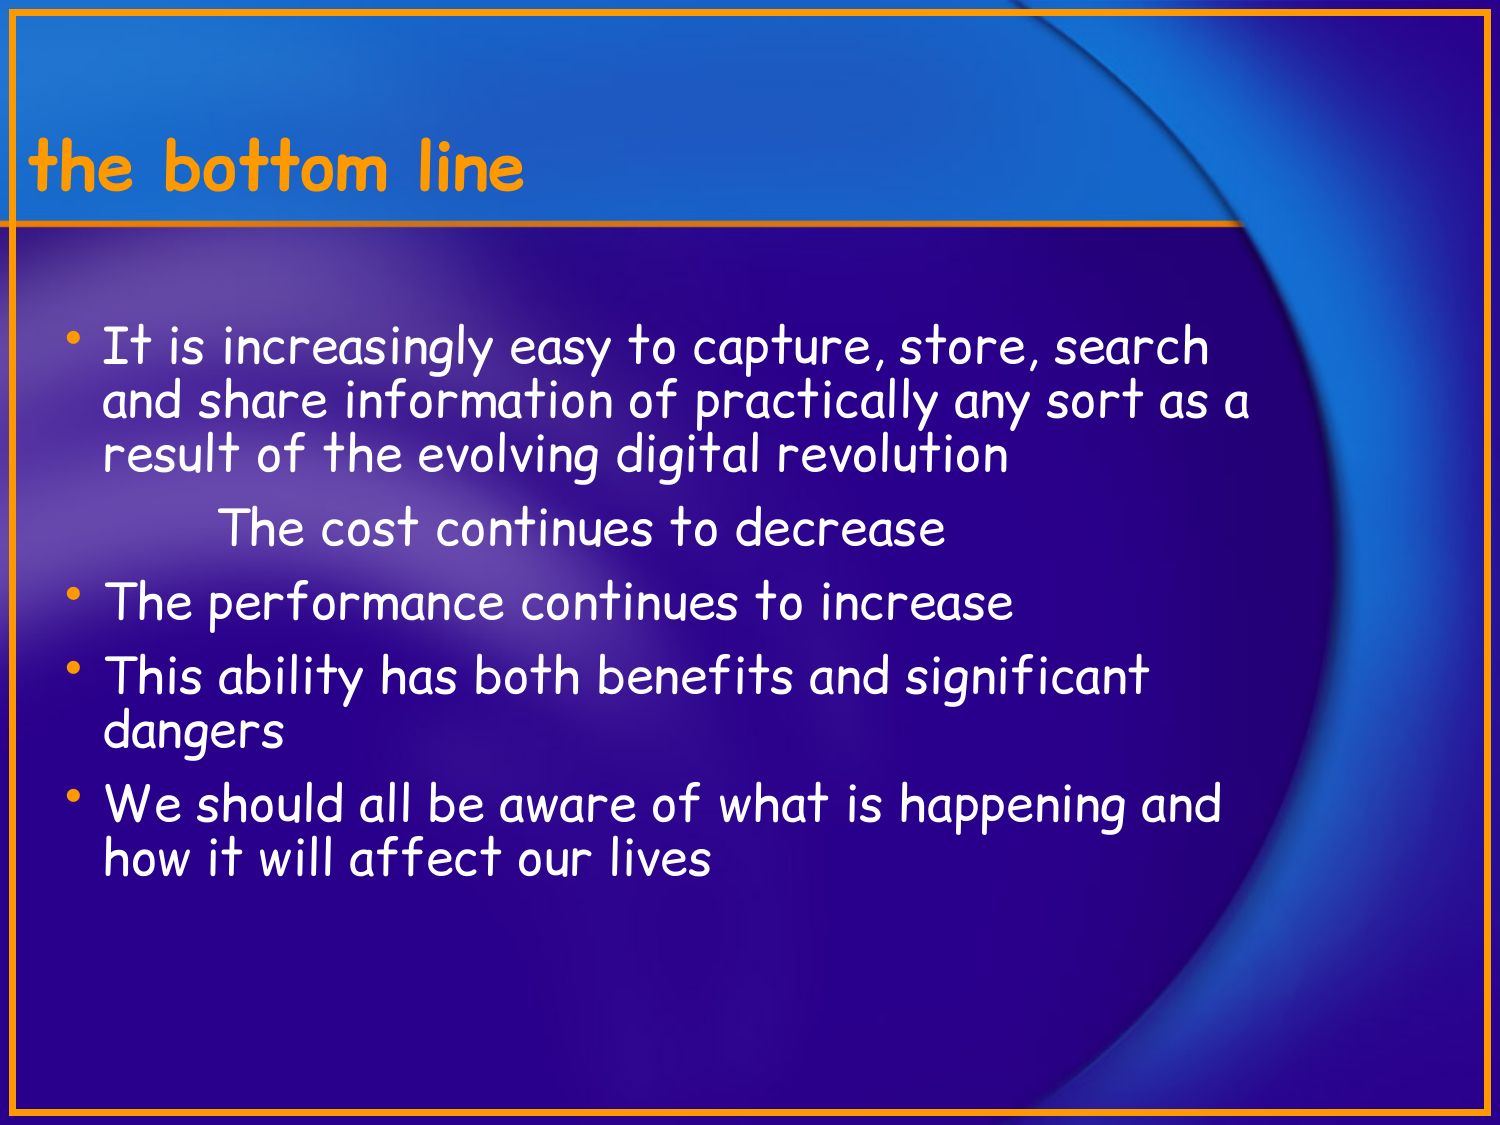

# the bottom line
It is increasingly easy to capture, store, search and share information of practically any sort as a result of the evolving digital revolution
	The cost continues to decrease
The performance continues to increase
This ability has both benefits and significant dangers
We should all be aware of what is happening and how it will affect our lives